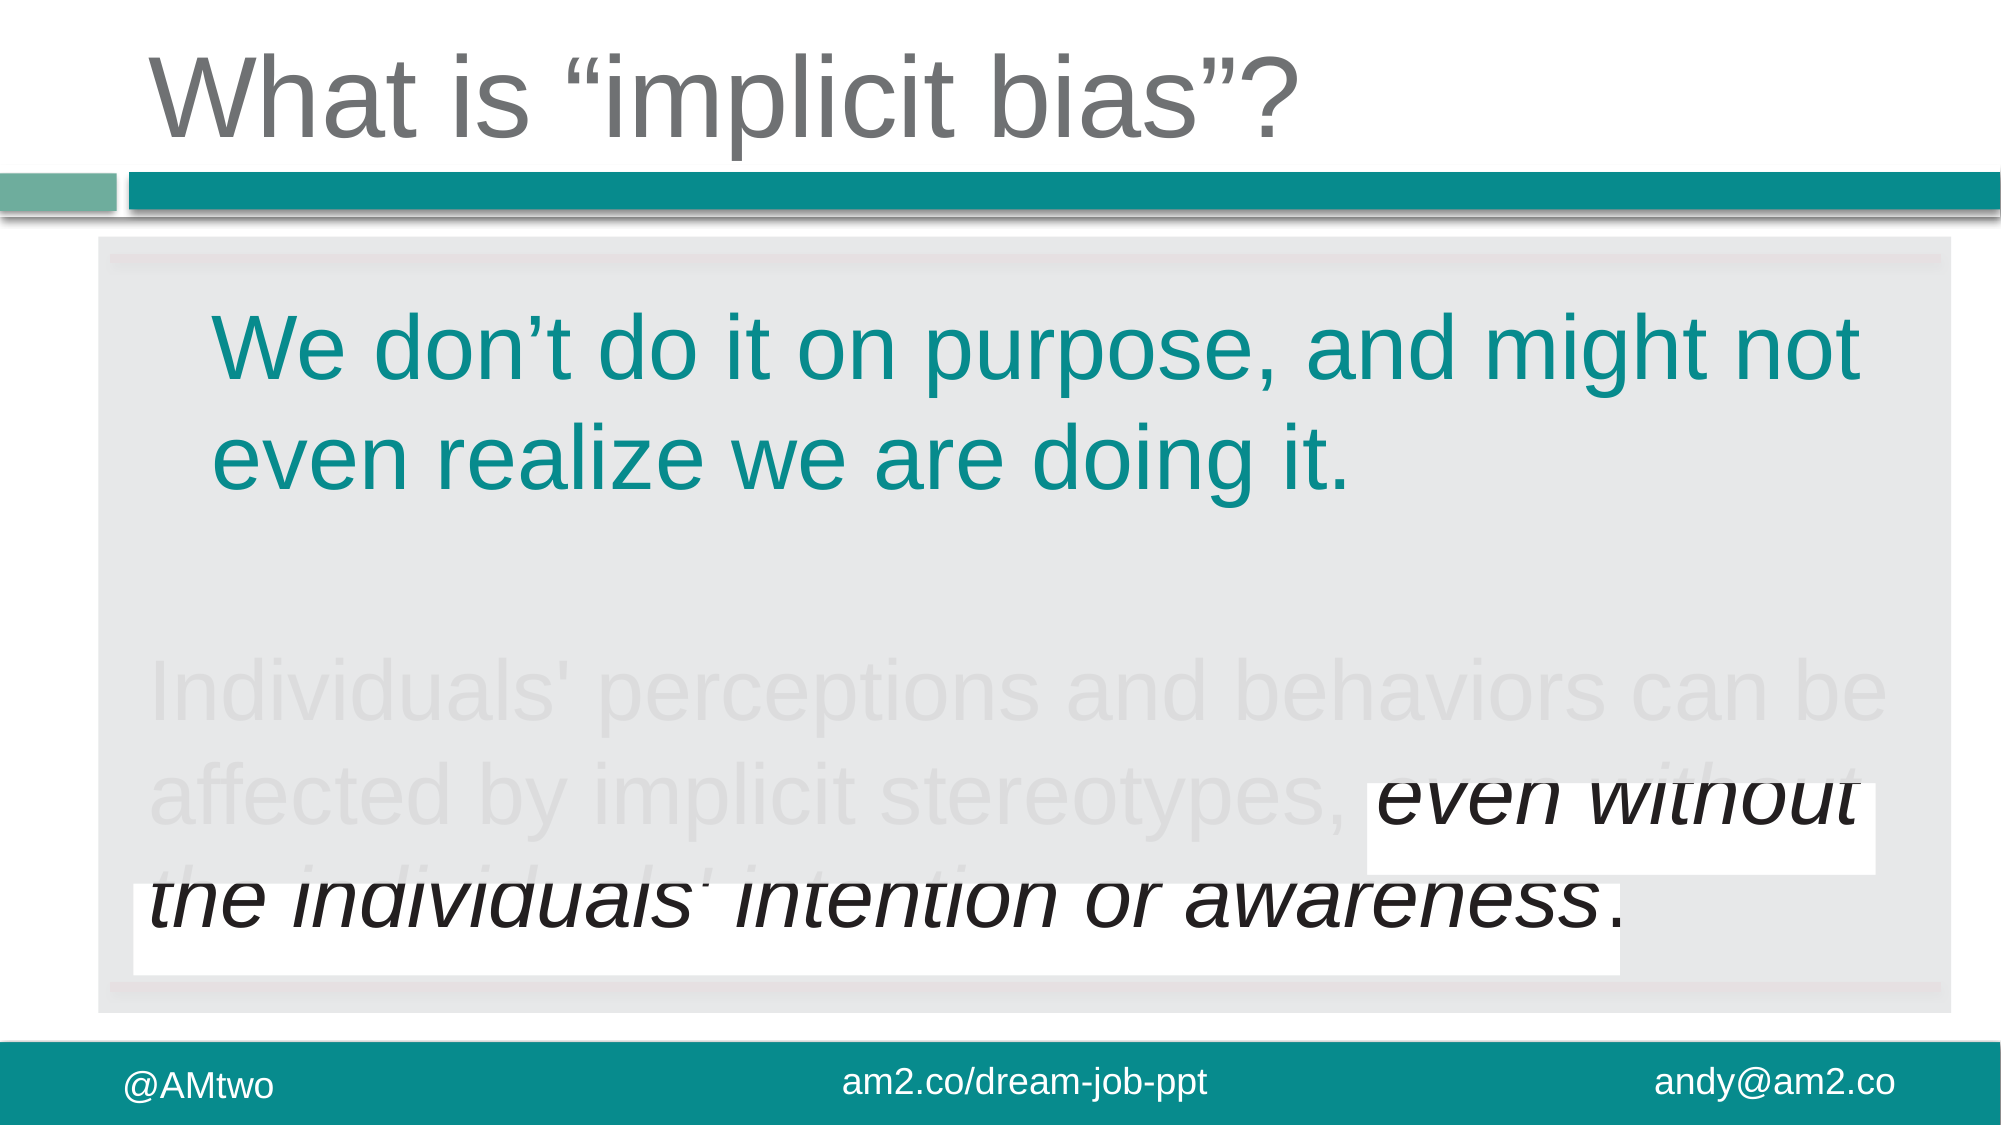

# What is “implicit bias”?

Individuals' perceptions and behaviors can be affected by implicit stereotypes, even without the individuals' intention or awareness.
We don’t do it on purpose, and might not even realize we are doing it.